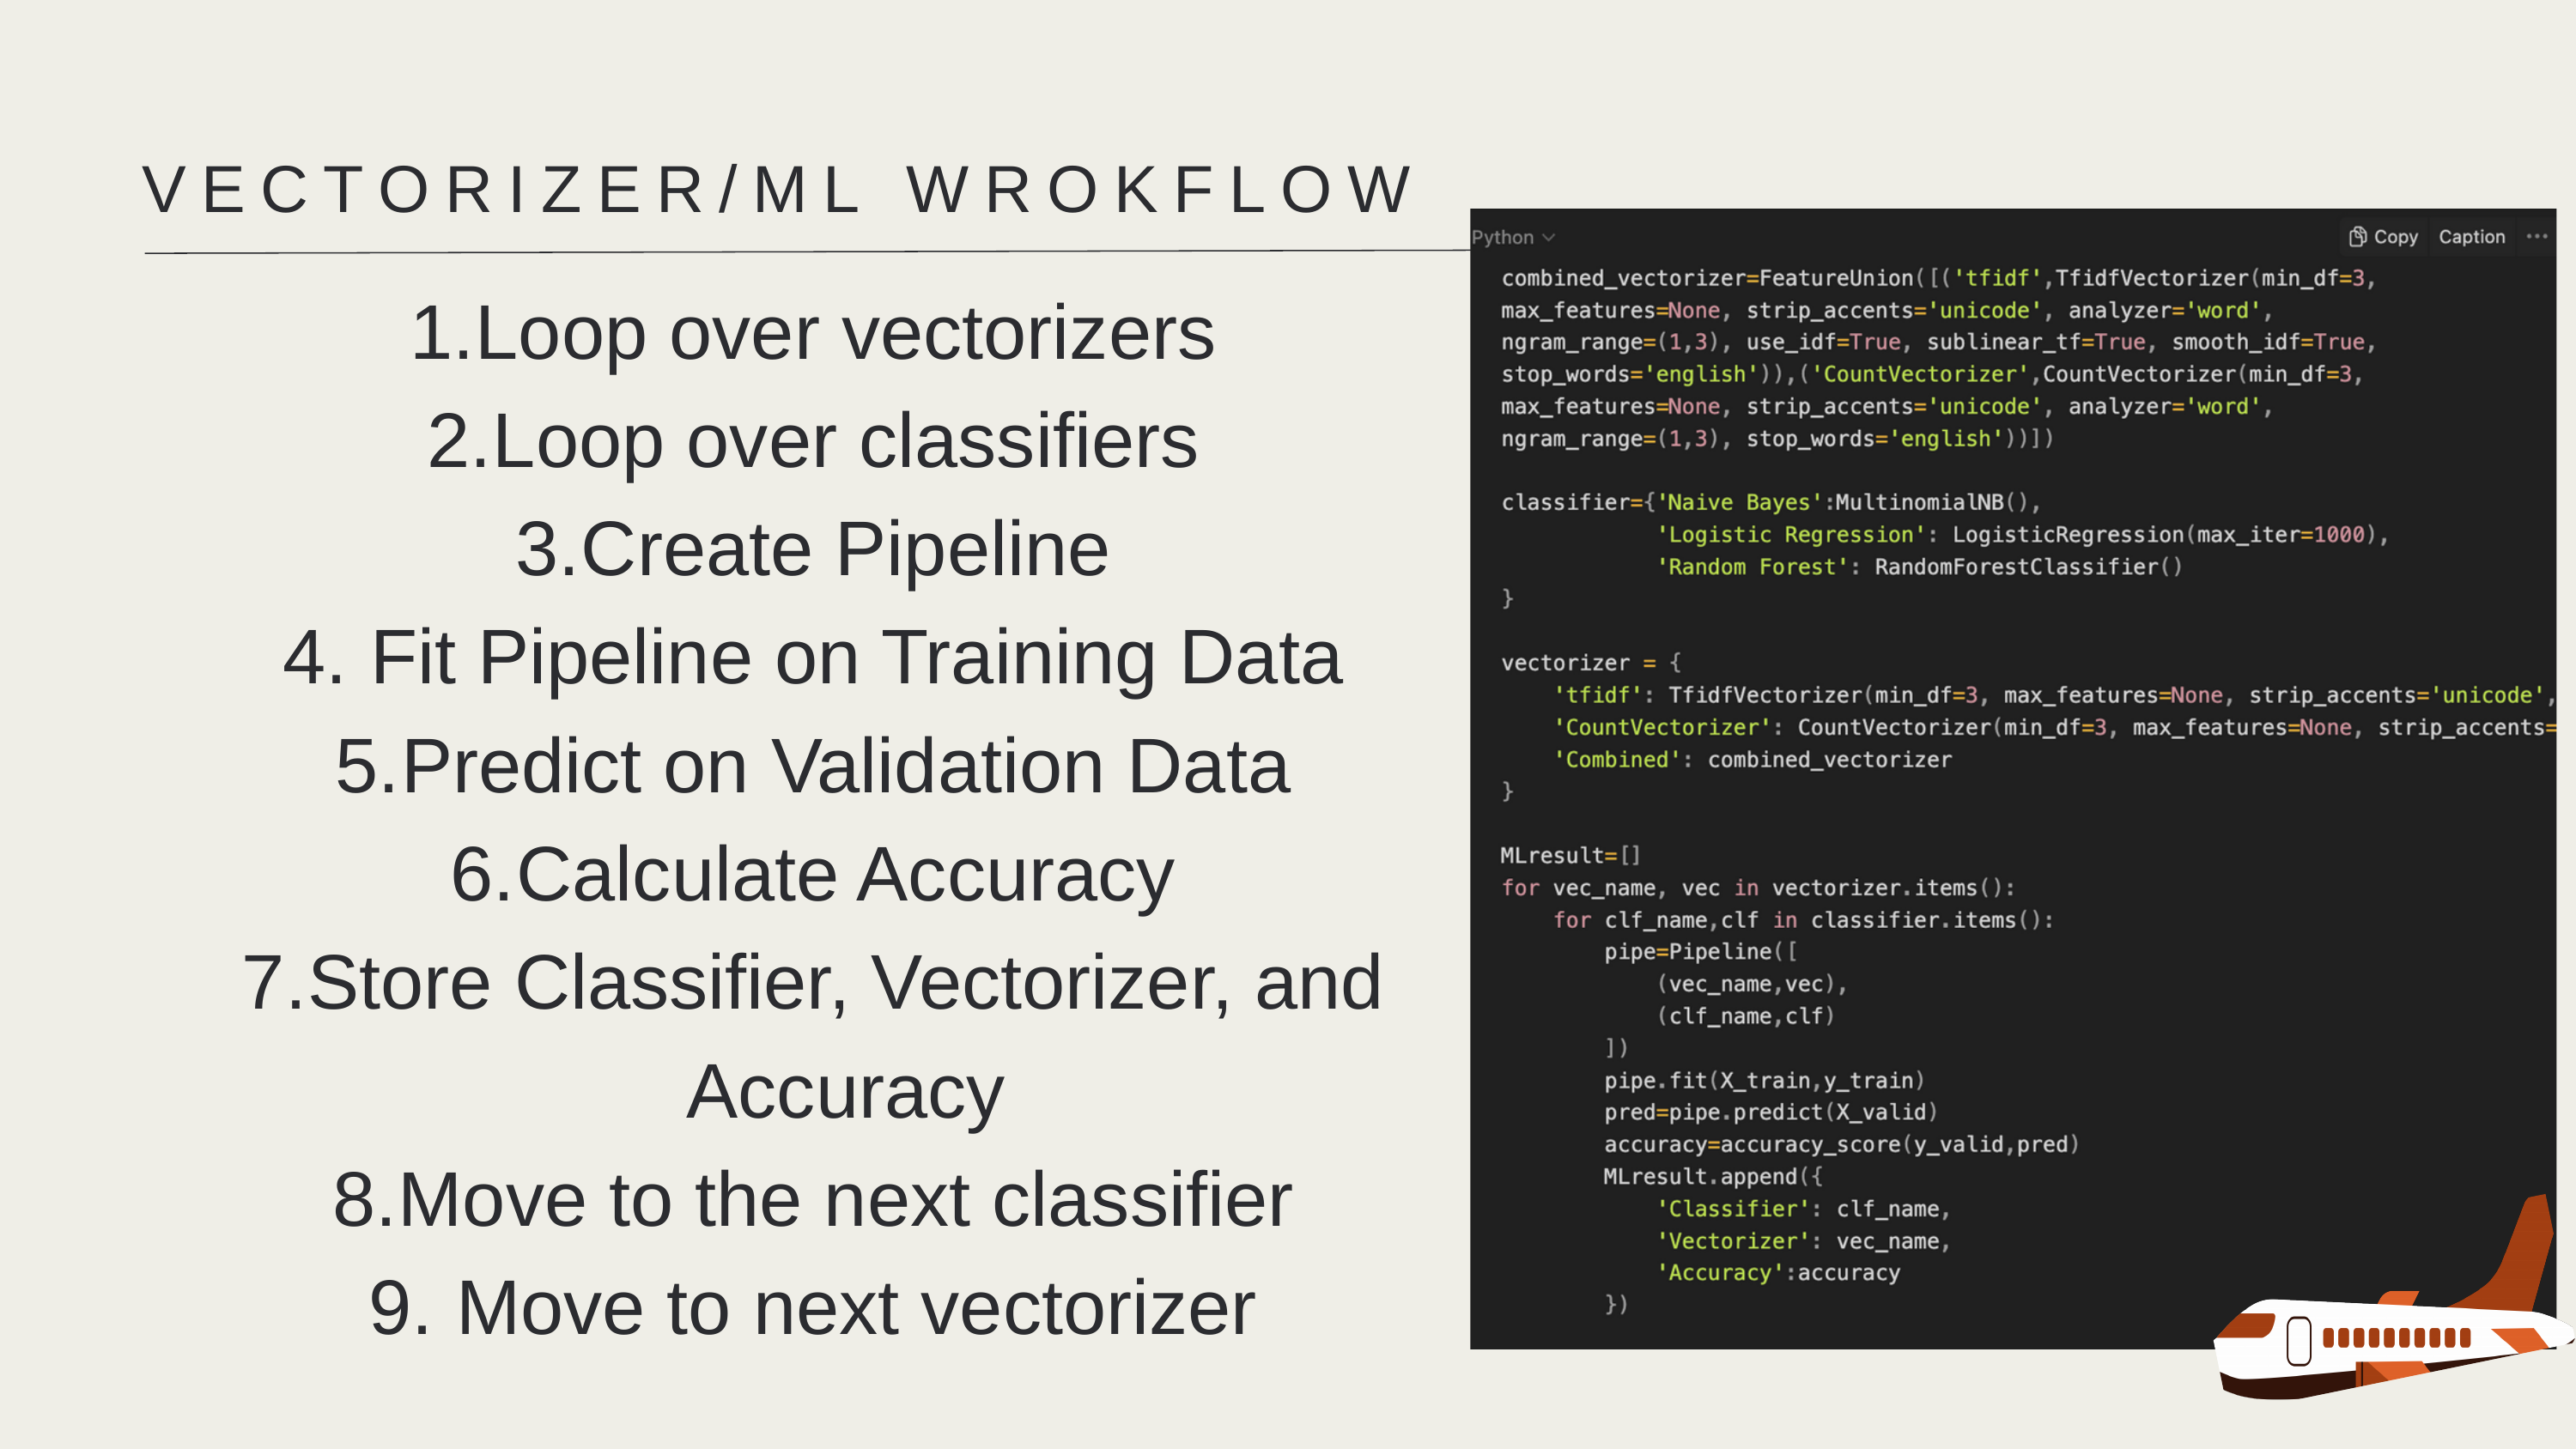

VECTORIZER/ML WROKFLOW

Loop over vectorizers
Loop over classifiers
Create Pipeline
 Fit Pipeline on Training Data
Predict on Validation Data
Calculate Accuracy
Store Classifier, Vectorizer, and Accuracy
Move to the next classifier
 Move to next vectorizer